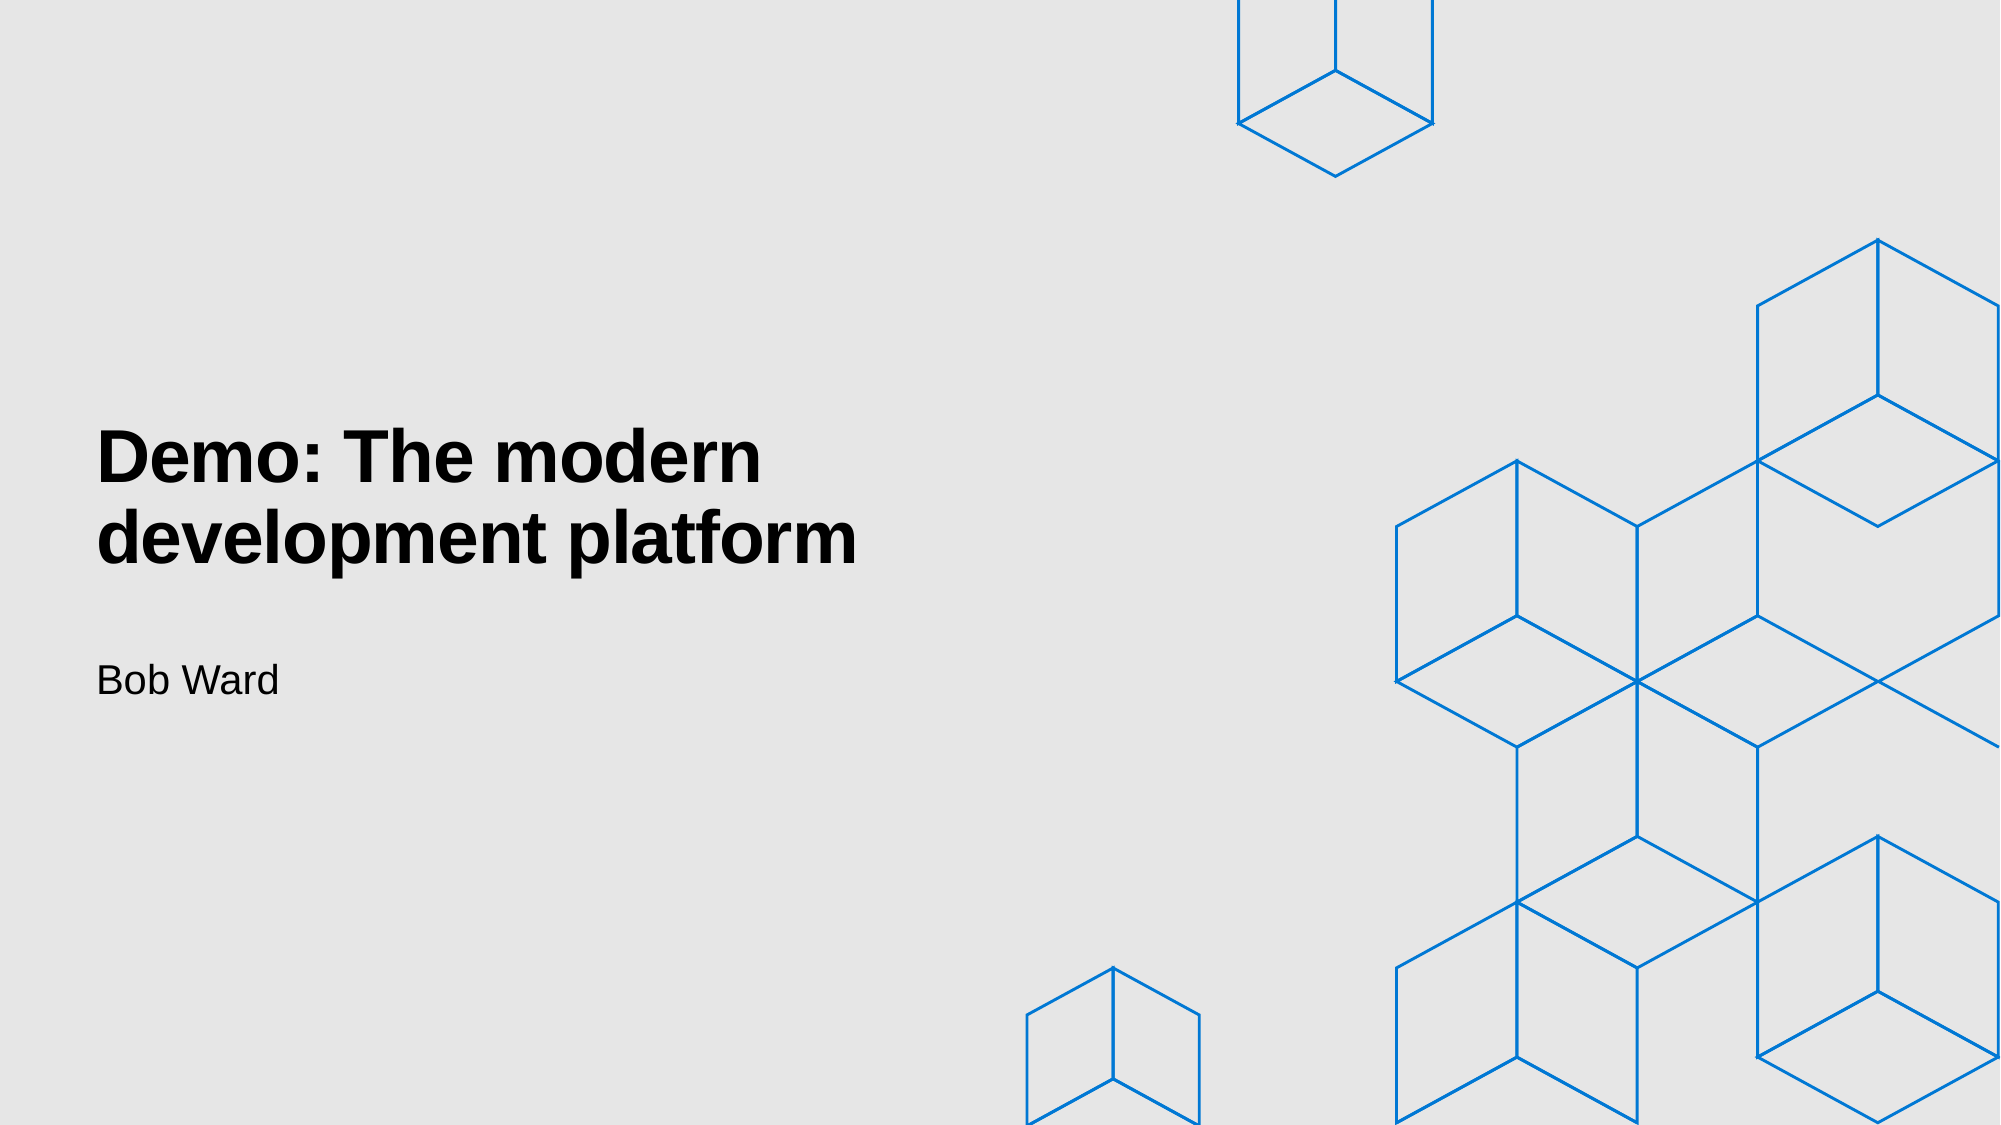

# Demo: The modern development platform
Bob Ward